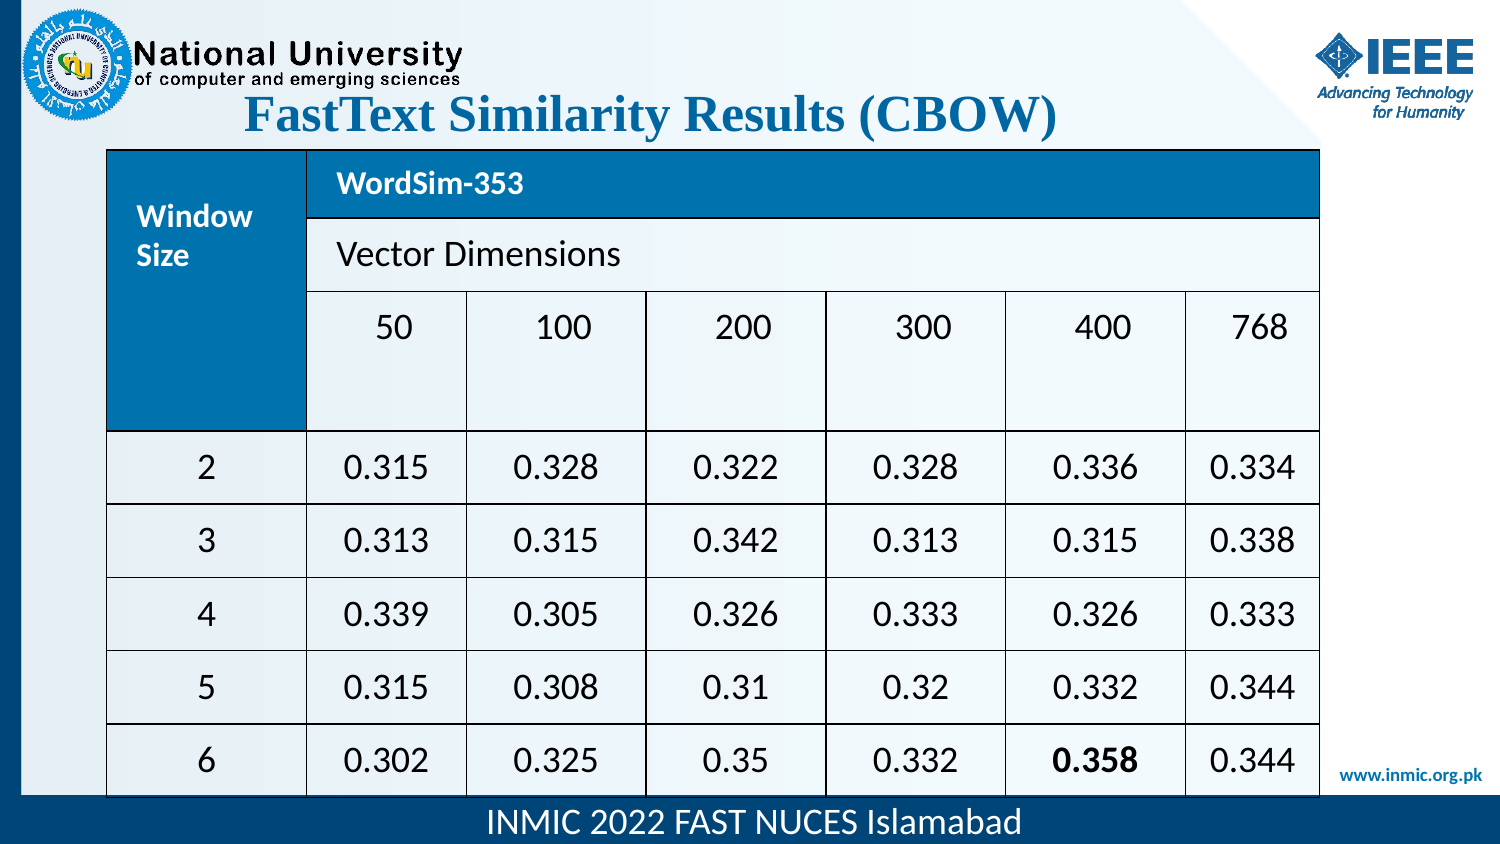

# FastText Similarity Results (CBOW)
| Window Size | WordSim-353 |  |  |  |  |  |
| --- | --- | --- | --- | --- | --- | --- |
|  | Vector Dimensions |  |  |  |  |  |
|  | 50 | 100 | 200 | 300 | 400 | 768 |
| 2 | 0.315 | 0.328 | 0.322 | 0.328 | 0.336 | 0.334 |
| 3 | 0.313 | 0.315 | 0.342 | 0.313 | 0.315 | 0.338 |
| 4 | 0.339 | 0.305 | 0.326 | 0.333 | 0.326 | 0.333 |
| 5 | 0.315 | 0.308 | 0.31 | 0.32 | 0.332 | 0.344 |
| 6 | 0.302 | 0.325 | 0.35 | 0.332 | 0.358 | 0.344 |